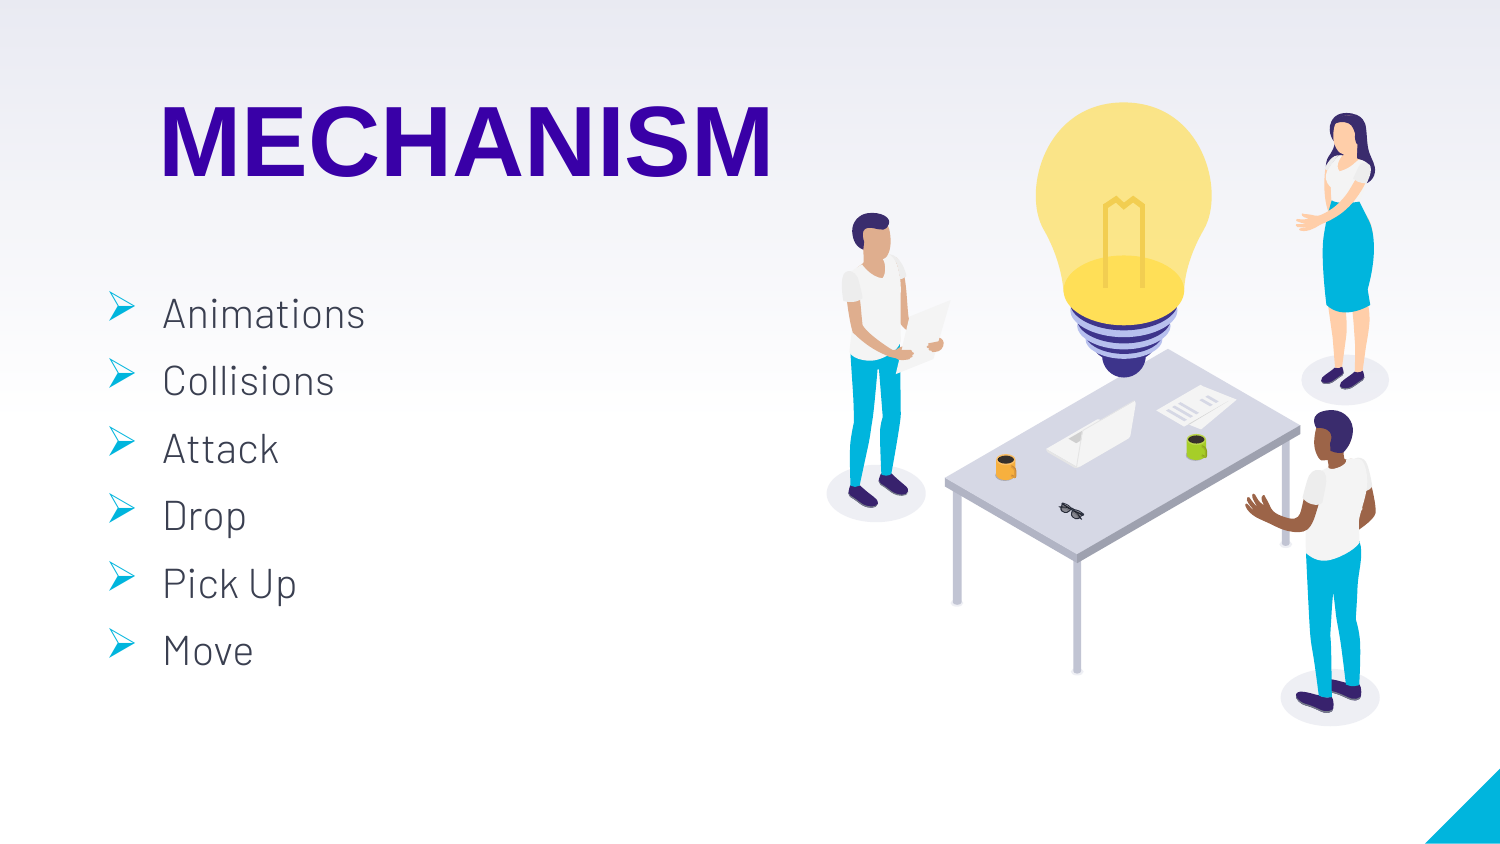

MECHANISM

Animations
Collisions
Attack
Drop
Pick Up
Move

14